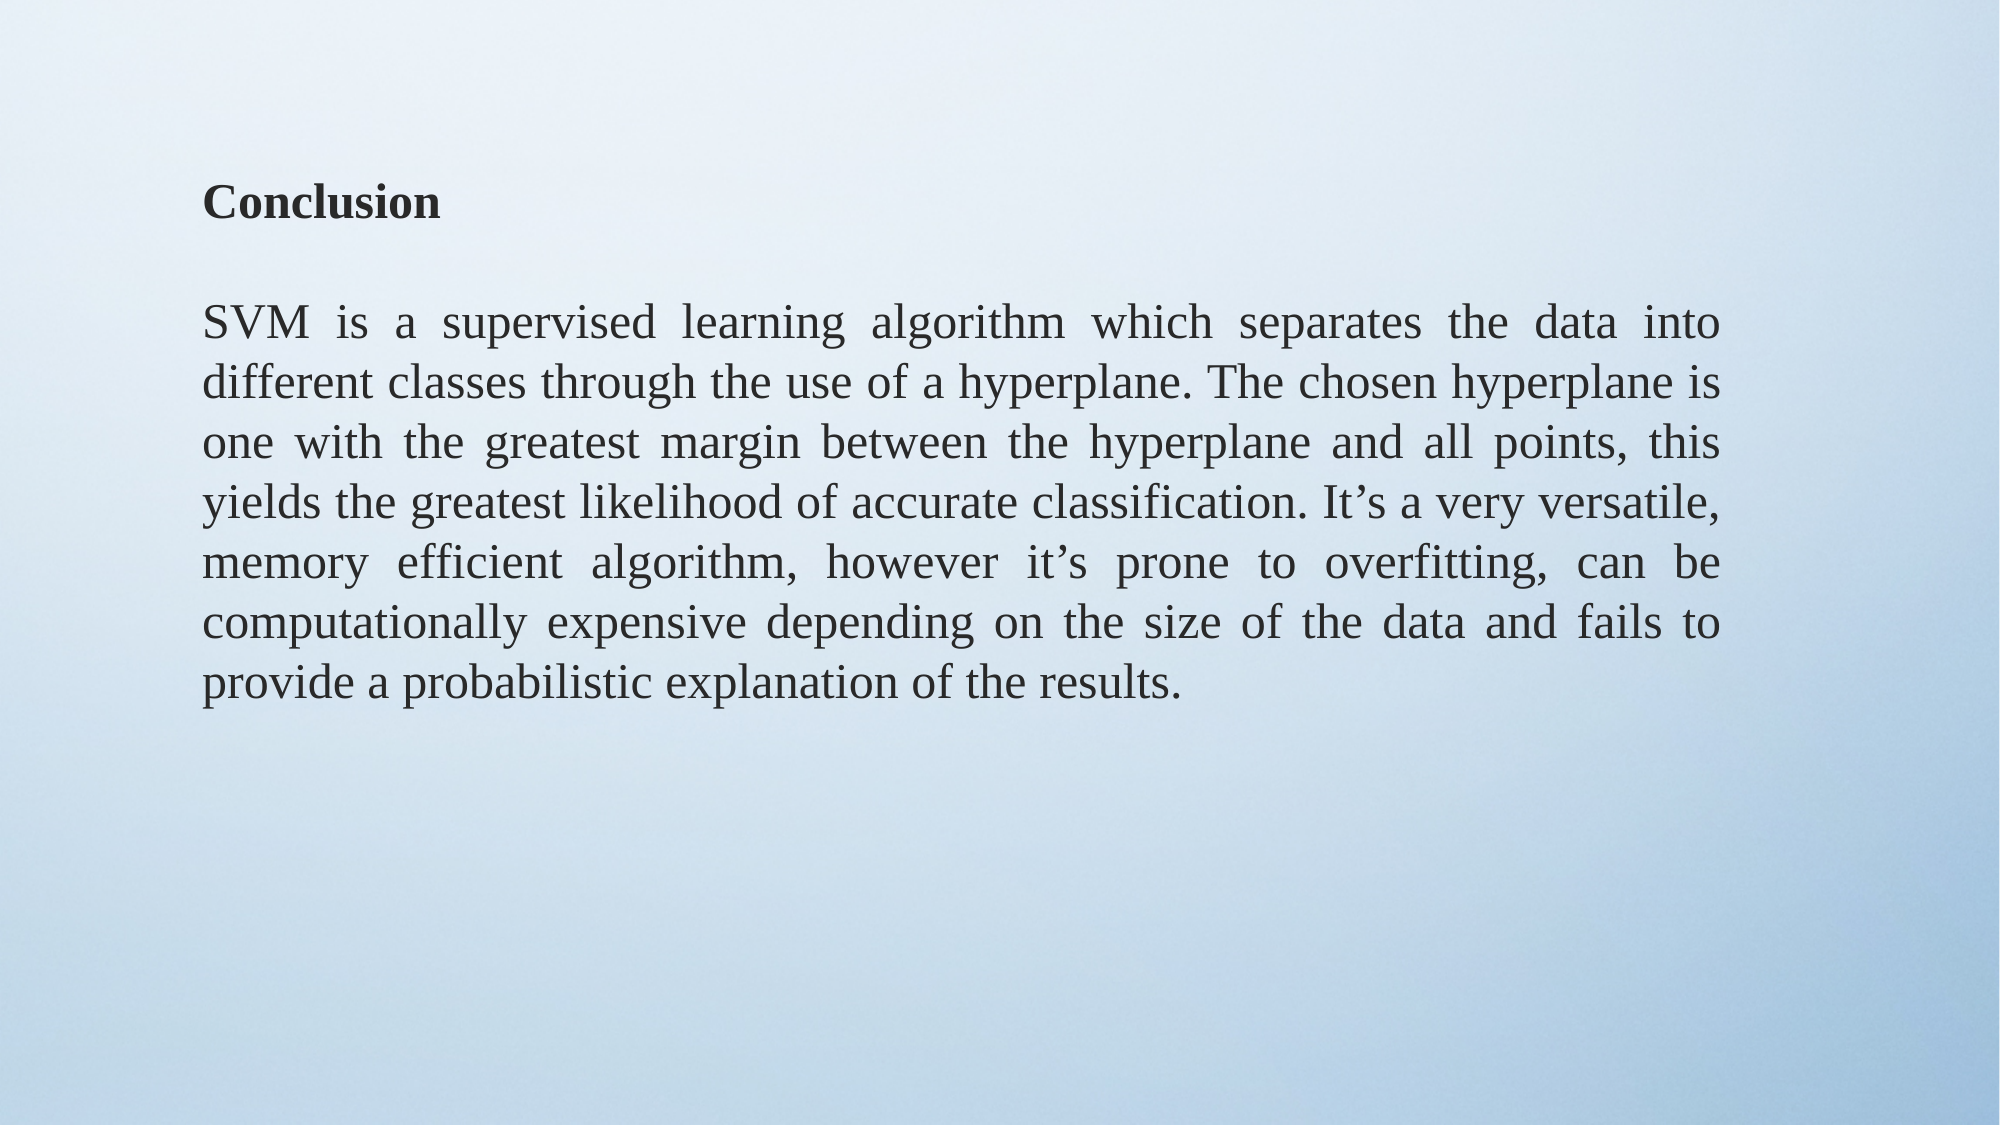

Conclusion

SVM is a supervised learning algorithm which separates the data into different classes through the use of a hyperplane. The chosen hyperplane is one with the greatest margin between the hyperplane and all points, this yields the greatest likelihood of accurate classification. It’s a very versatile, memory efficient algorithm, however it’s prone to overfitting, can be computationally expensive depending on the size of the data and fails to provide a probabilistic explanation of the results.